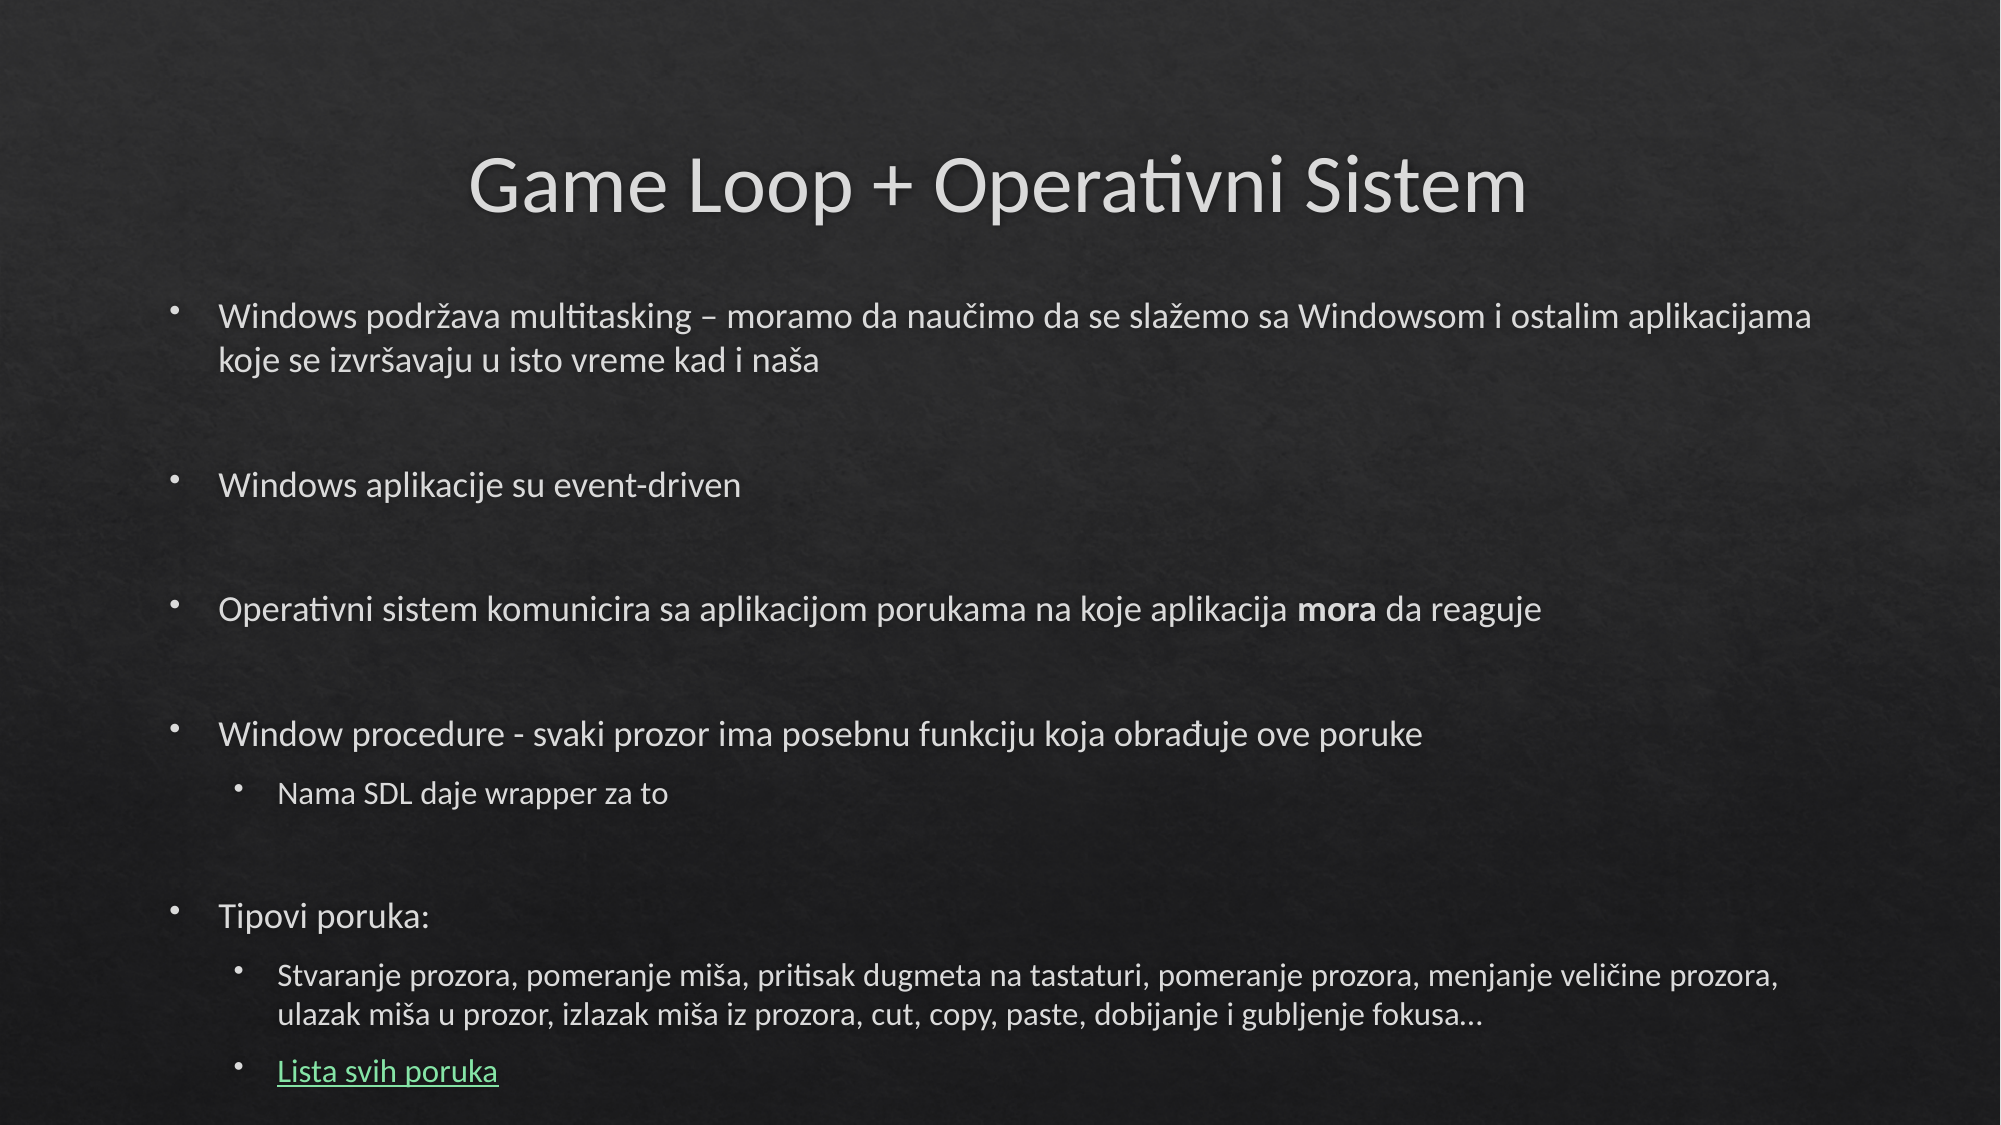

# Game Loop + Operativni Sistem
Windows podržava multitasking – moramo da naučimo da se slažemo sa Windowsom i ostalim aplikacijama koje se izvršavaju u isto vreme kad i naša

Windows aplikacije su event-driven

Operativni sistem komunicira sa aplikacijom porukama na koje aplikacija mora da reaguje

Window procedure - svaki prozor ima posebnu funkciju koja obrađuje ove poruke
Nama SDL daje wrapper za to

Tipovi poruka:
Stvaranje prozora, pomeranje miša, pritisak dugmeta na tastaturi, pomeranje prozora, menjanje veličine prozora, ulazak miša u prozor, izlazak miša iz prozora, cut, copy, paste, dobijanje i gubljenje fokusa…
Lista svih poruka